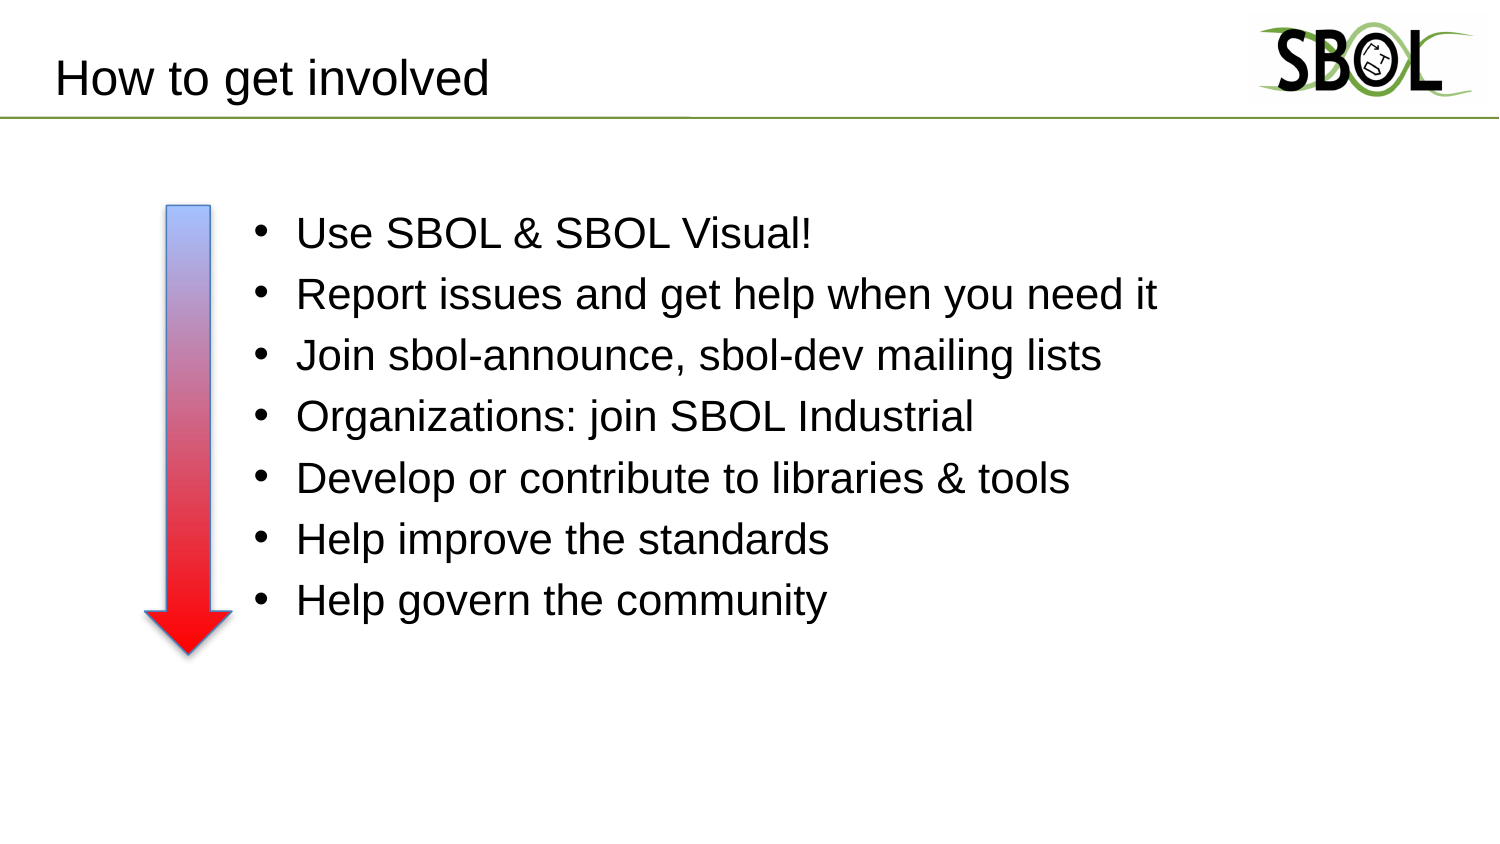

# How to get involved
Use SBOL & SBOL Visual!
Report issues and get help when you need it
Join sbol-announce, sbol-dev mailing lists
Organizations: join SBOL Industrial
Develop or contribute to libraries & tools
Help improve the standards
Help govern the community